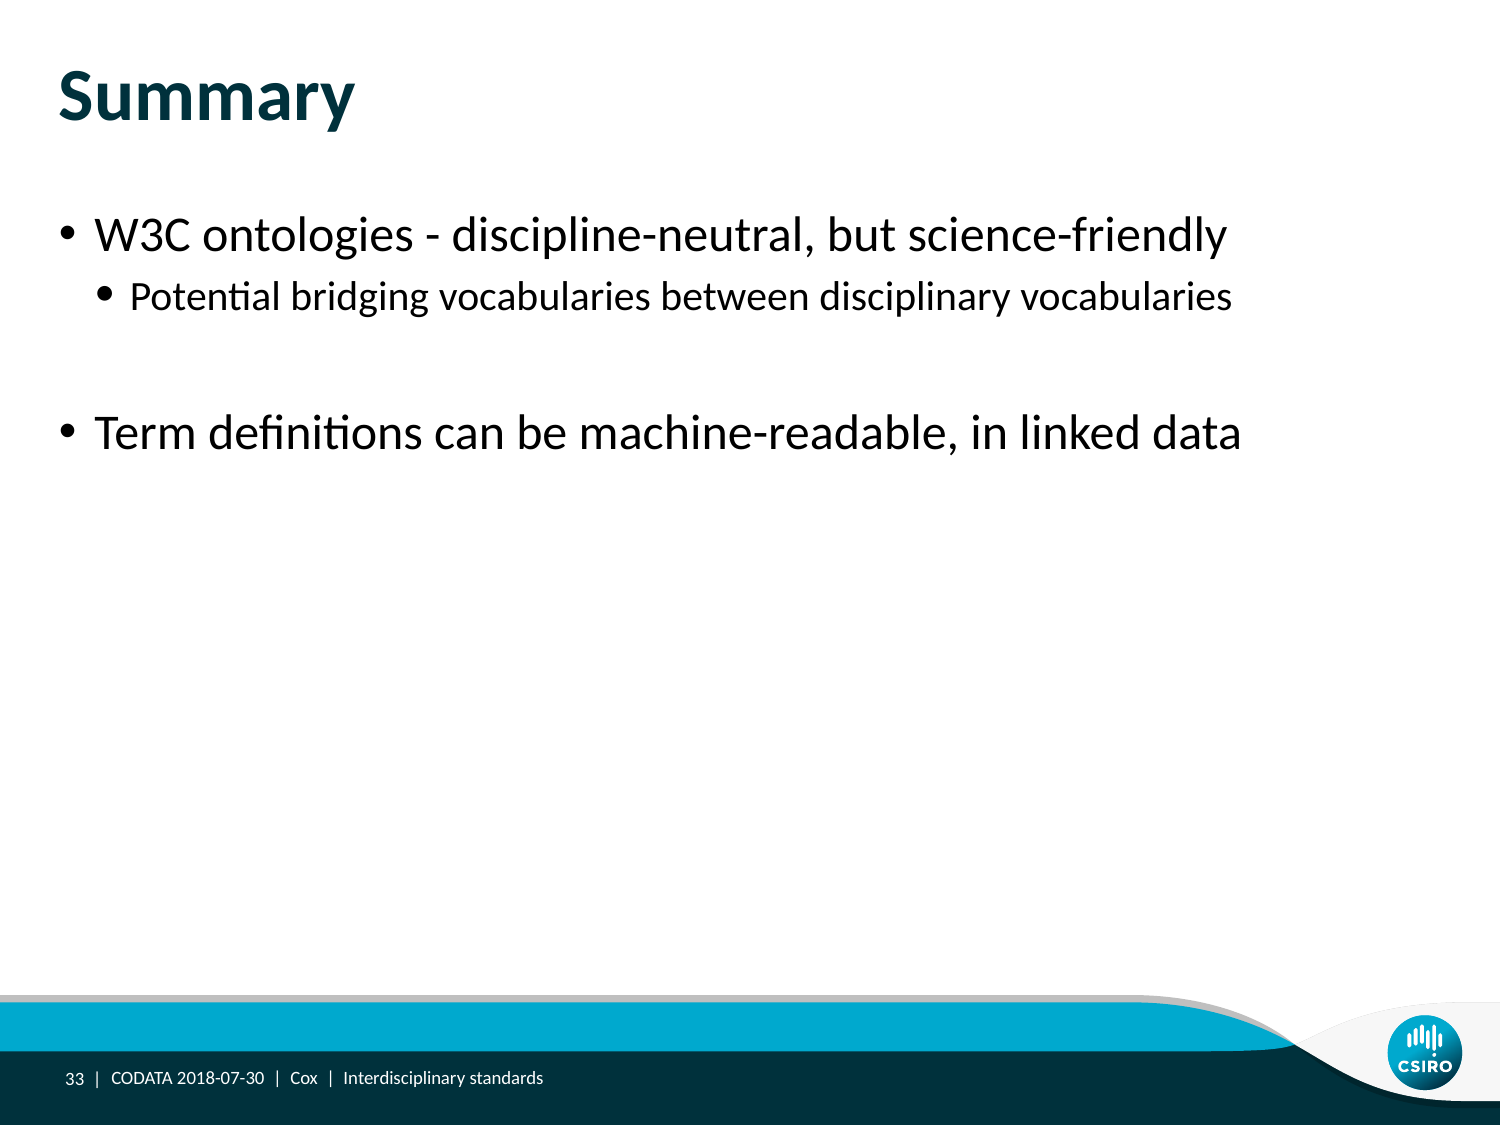

# Summary
W3C ontologies - discipline-neutral, but science-friendly
Potential bridging vocabularies between disciplinary vocabularies

Term definitions can be machine-readable, in linked data
33  |
CODATA 2018-07-30  |  Cox  |  Interdisciplinary standards